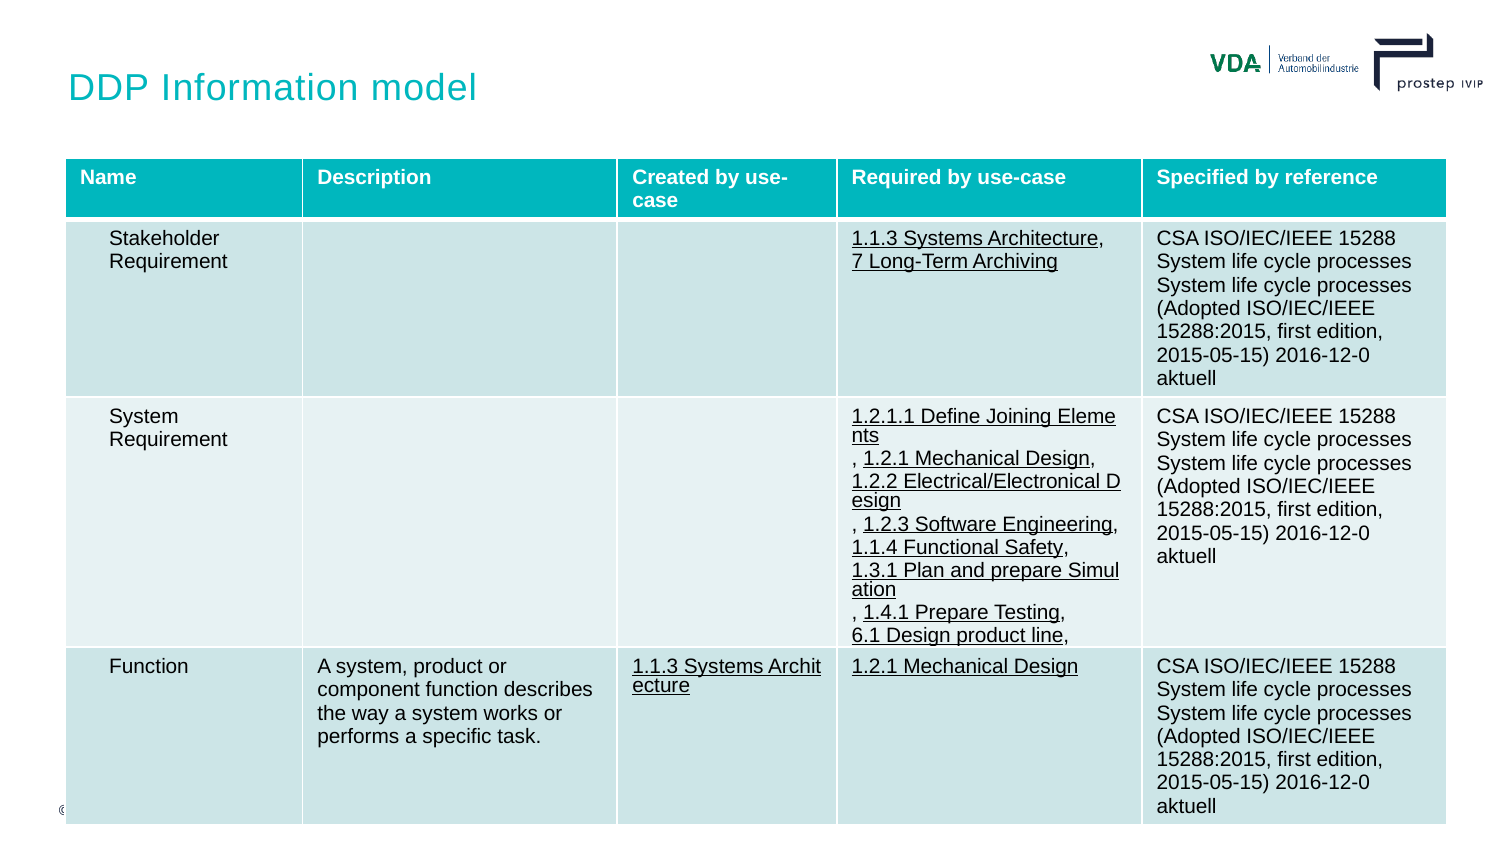

# DDP Information model
| Name | Description | Created by use-case | Required by use-case | Specified by reference |
| --- | --- | --- | --- | --- |
| Stakeholder Requirement |  |  | 1.1.3 Systems Architecture, 7 Long-Term Archiving | CSA ISO/IEC/IEEE 15288 System life cycle processes System life cycle processes (Adopted ISO/IEC/IEEE 15288:2015, first edition, 2015-05-15) 2016-12-0 aktuell |
| System Requirement |  |  | 1.2.1.1 Define Joining Elements, 1.2.1 Mechanical Design, 1.2.2 Electrical/Electronical Design, 1.2.3 Software Engineering, 1.1.4 Functional Safety, 1.3.1 Plan and prepare Simulation, 1.4.1 Prepare Testing, 6.1 Design product line, 7 Long-Term Archiving | CSA ISO/IEC/IEEE 15288 System life cycle processes System life cycle processes (Adopted ISO/IEC/IEEE 15288:2015, first edition, 2015-05-15) 2016-12-0 aktuell |
| Function | A system, product or component function describes the way a system works or performs a specific task. | 1.1.3 Systems Architecture | 1.2.1 Mechanical Design | CSA ISO/IEC/IEEE 15288 System life cycle processes System life cycle processes (Adopted ISO/IEC/IEEE 15288:2015, first edition, 2015-05-15) 2016-12-0 aktuell |